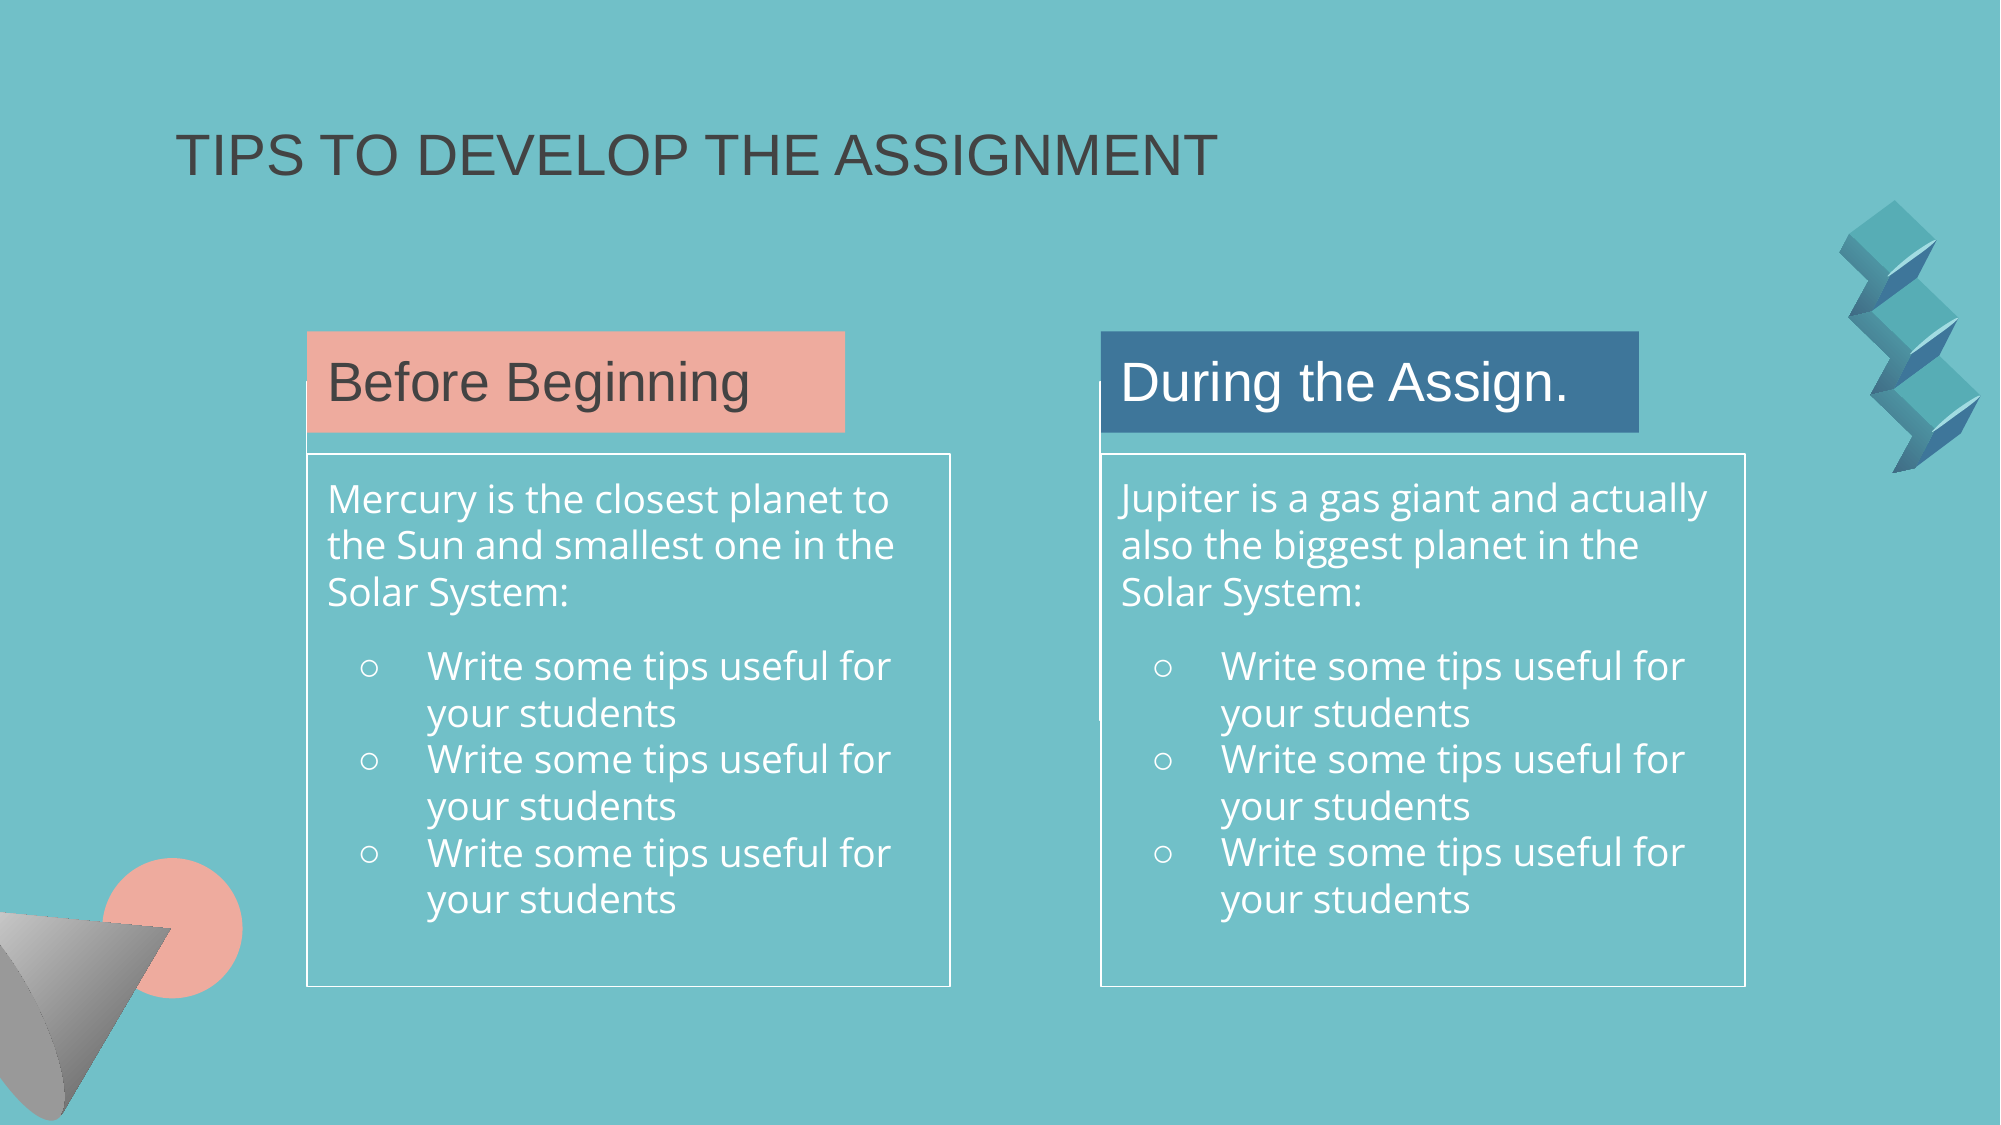

TIPS TO DEVELOP THE ASSIGNMENT
# Before Beginning
During the Assign.
Jupiter is a gas giant and actually also the biggest planet in the Solar System:
Write some tips useful for your students
Write some tips useful for your students
Write some tips useful for your students

Mercury is the closest planet to the Sun and smallest one in the Solar System:
Write some tips useful for your students
Write some tips useful for your students
Write some tips useful for your students